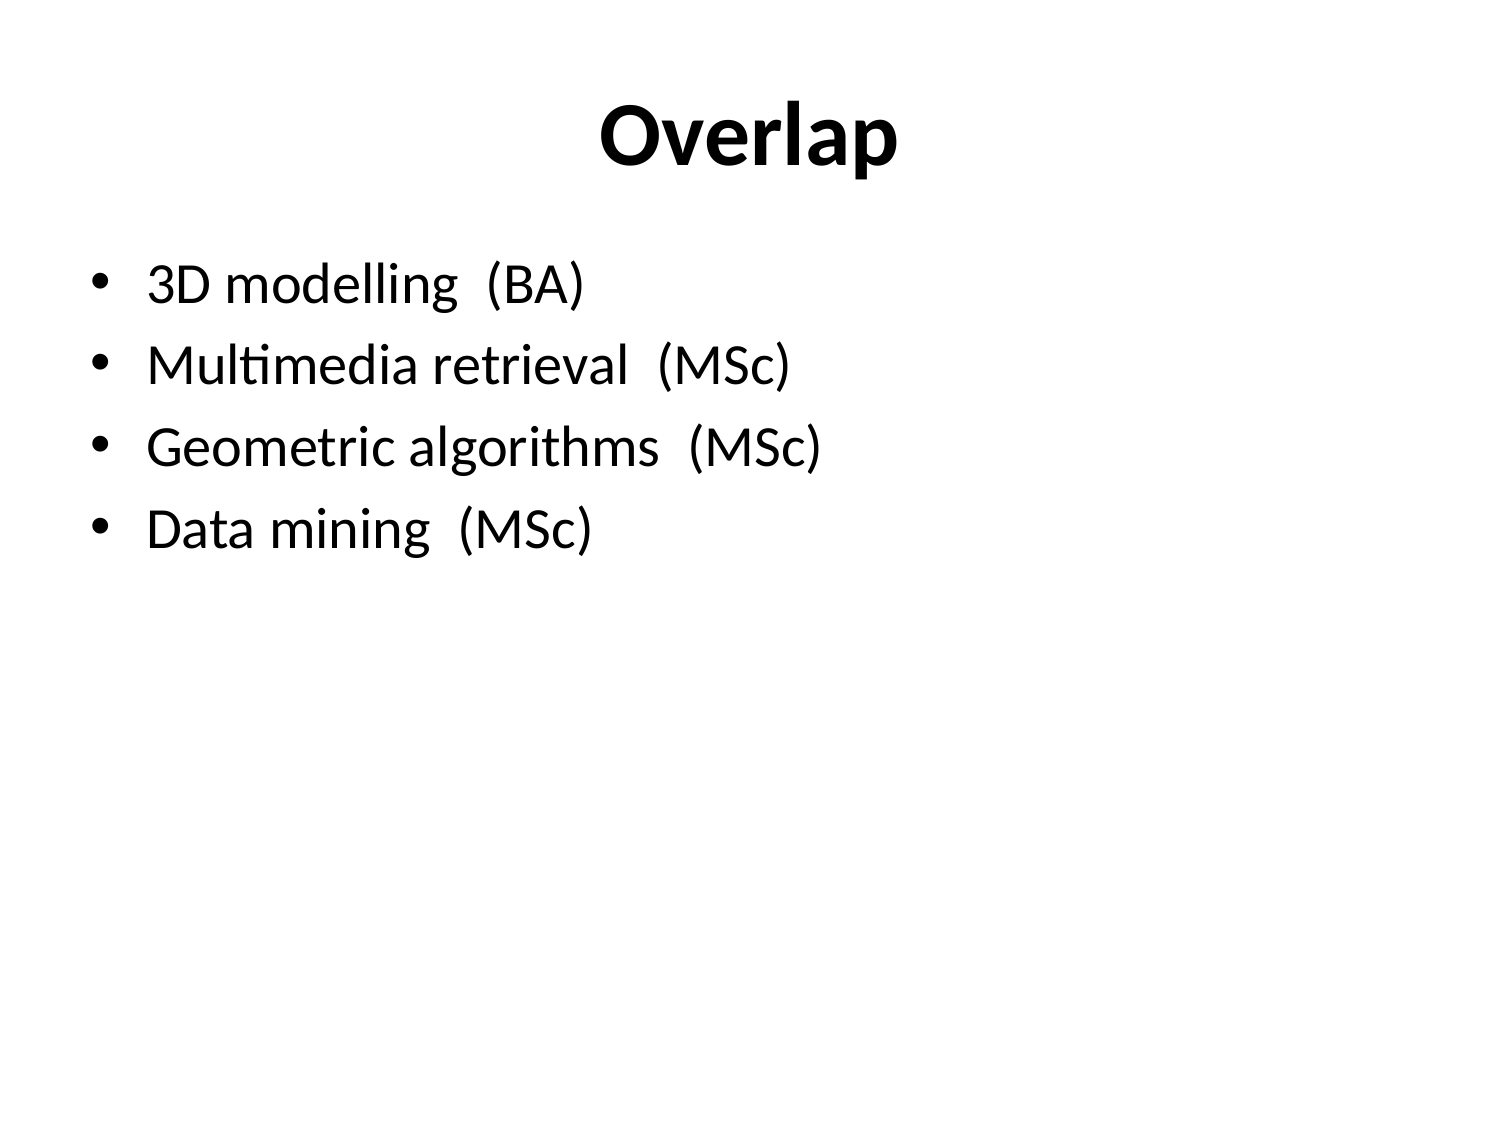

# Overlap
3D modelling  (BA)
Multimedia retrieval  (MSc)
Geometric algorithms  (MSc)
Data mining  (MSc)